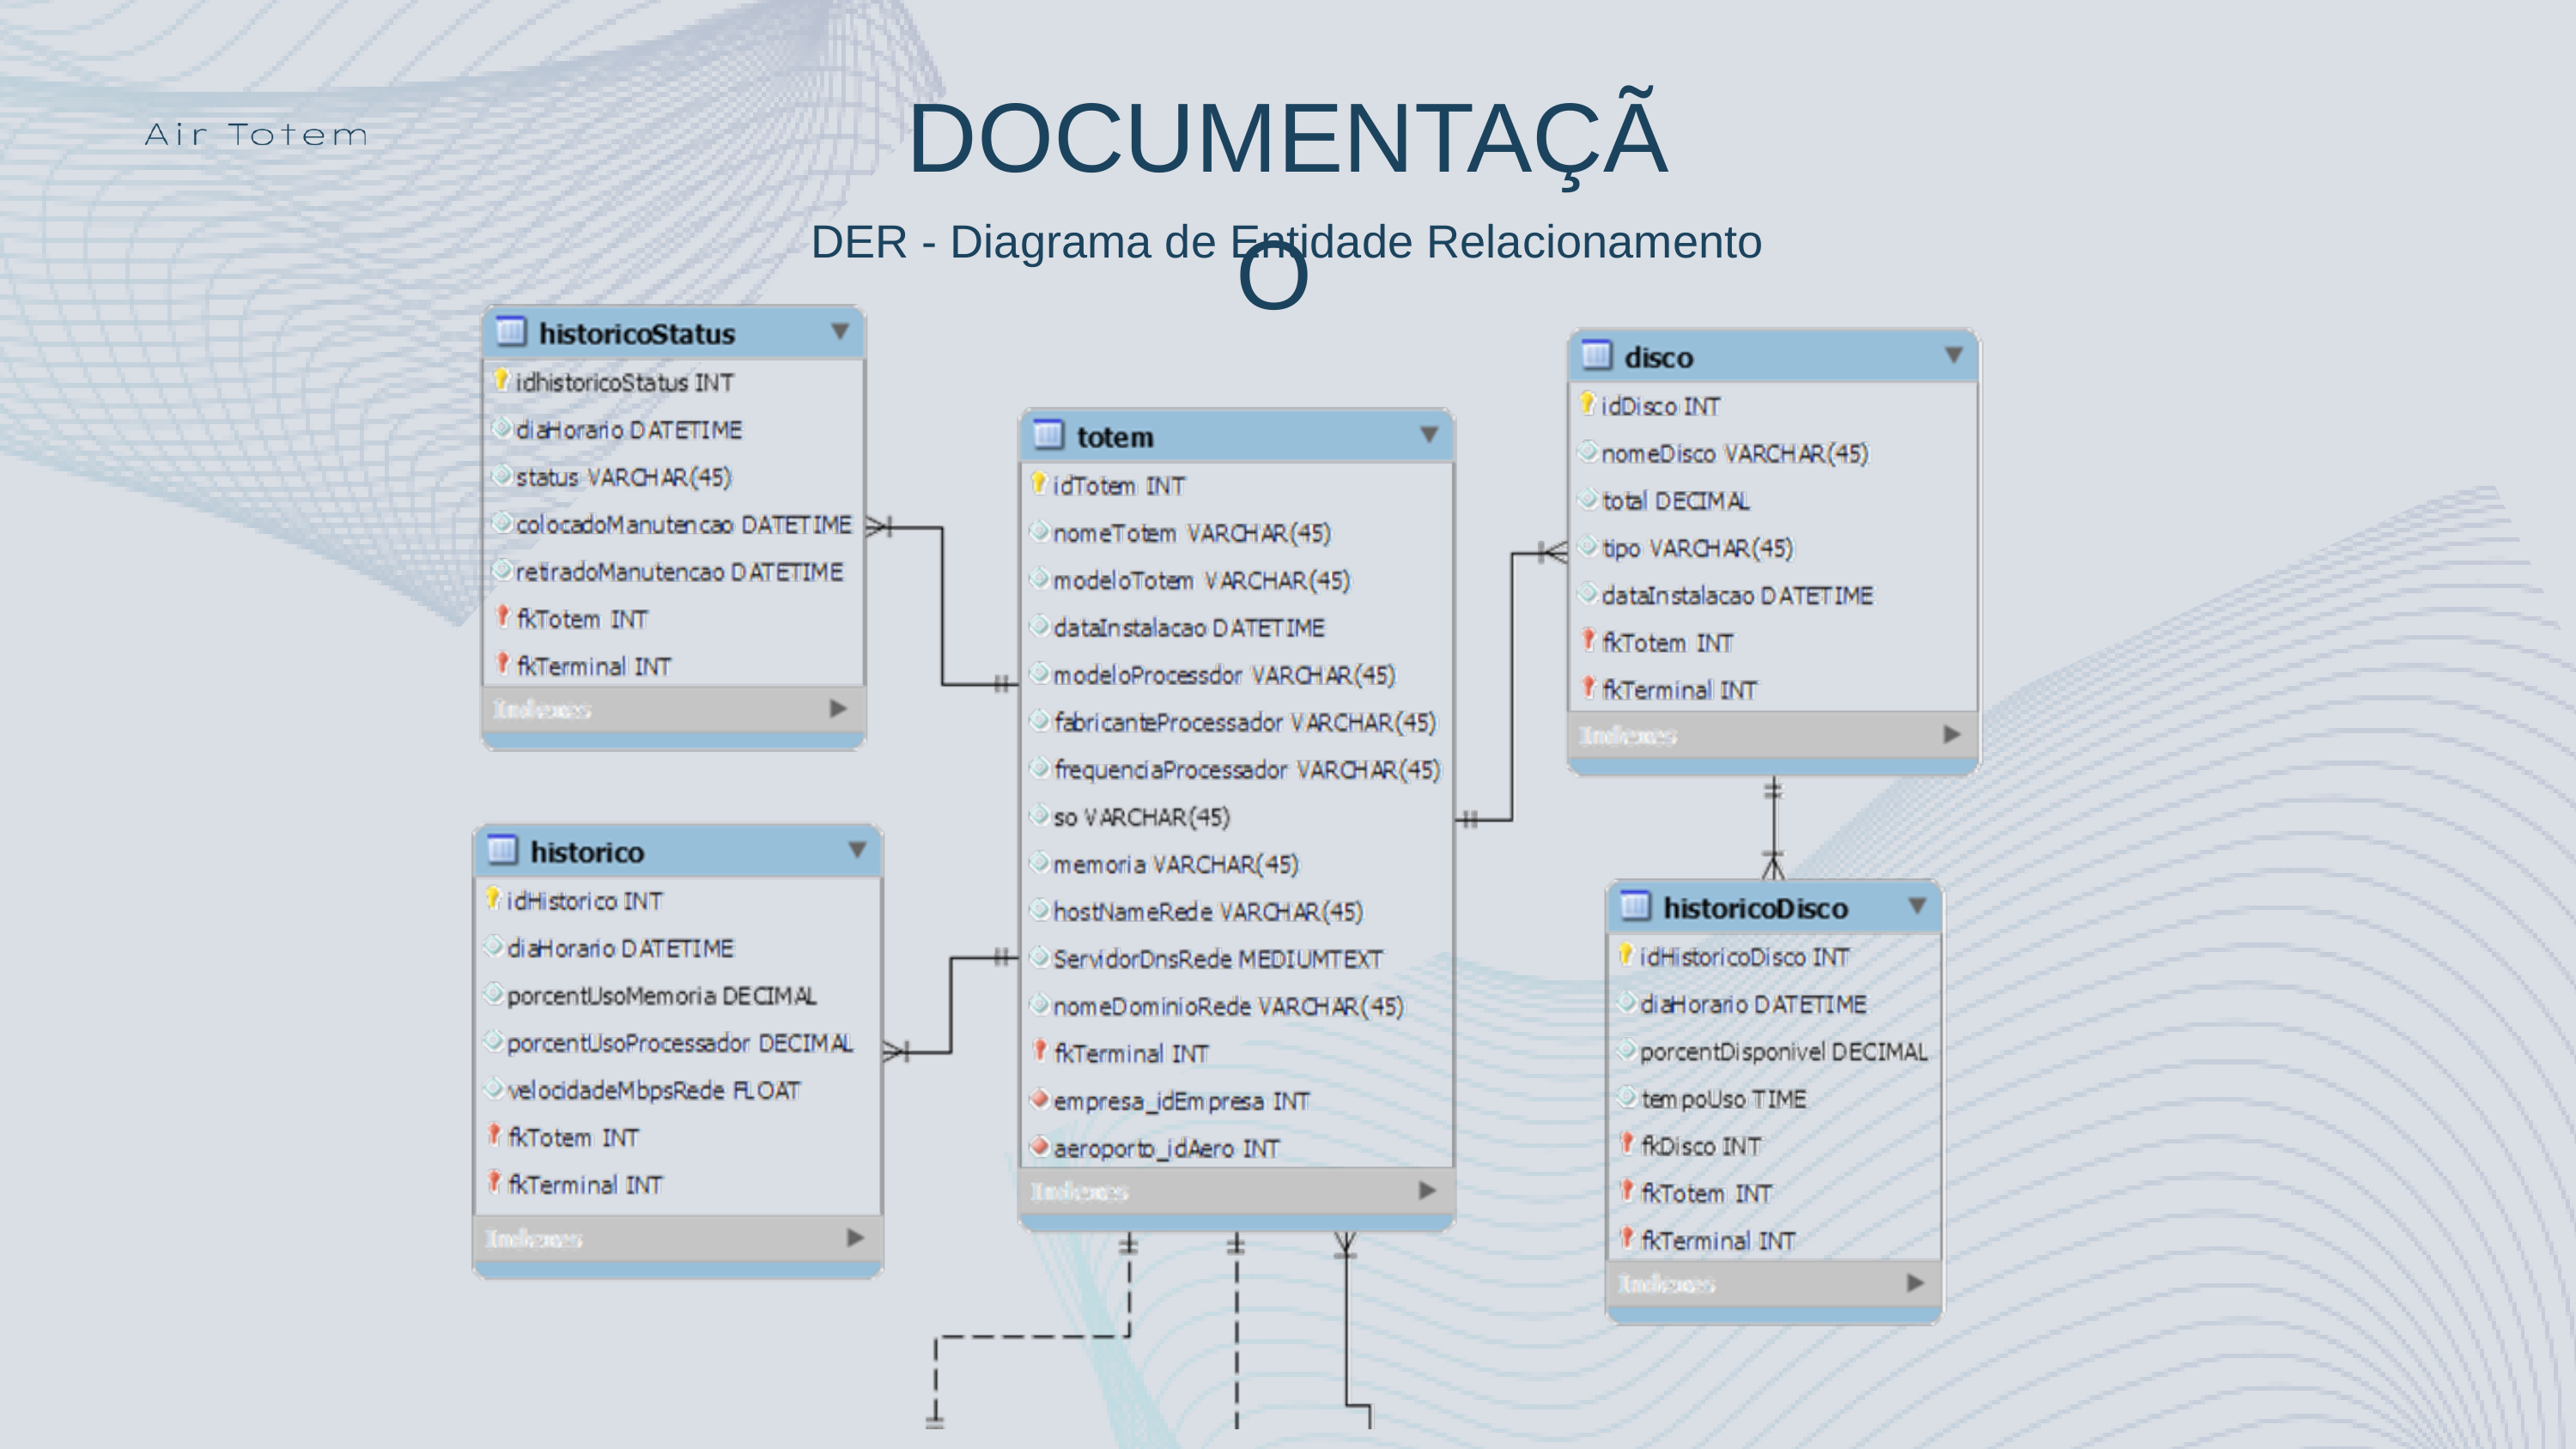

DOCUMENTAÇÃO

DER - Diagrama de Entidade Relacionamento